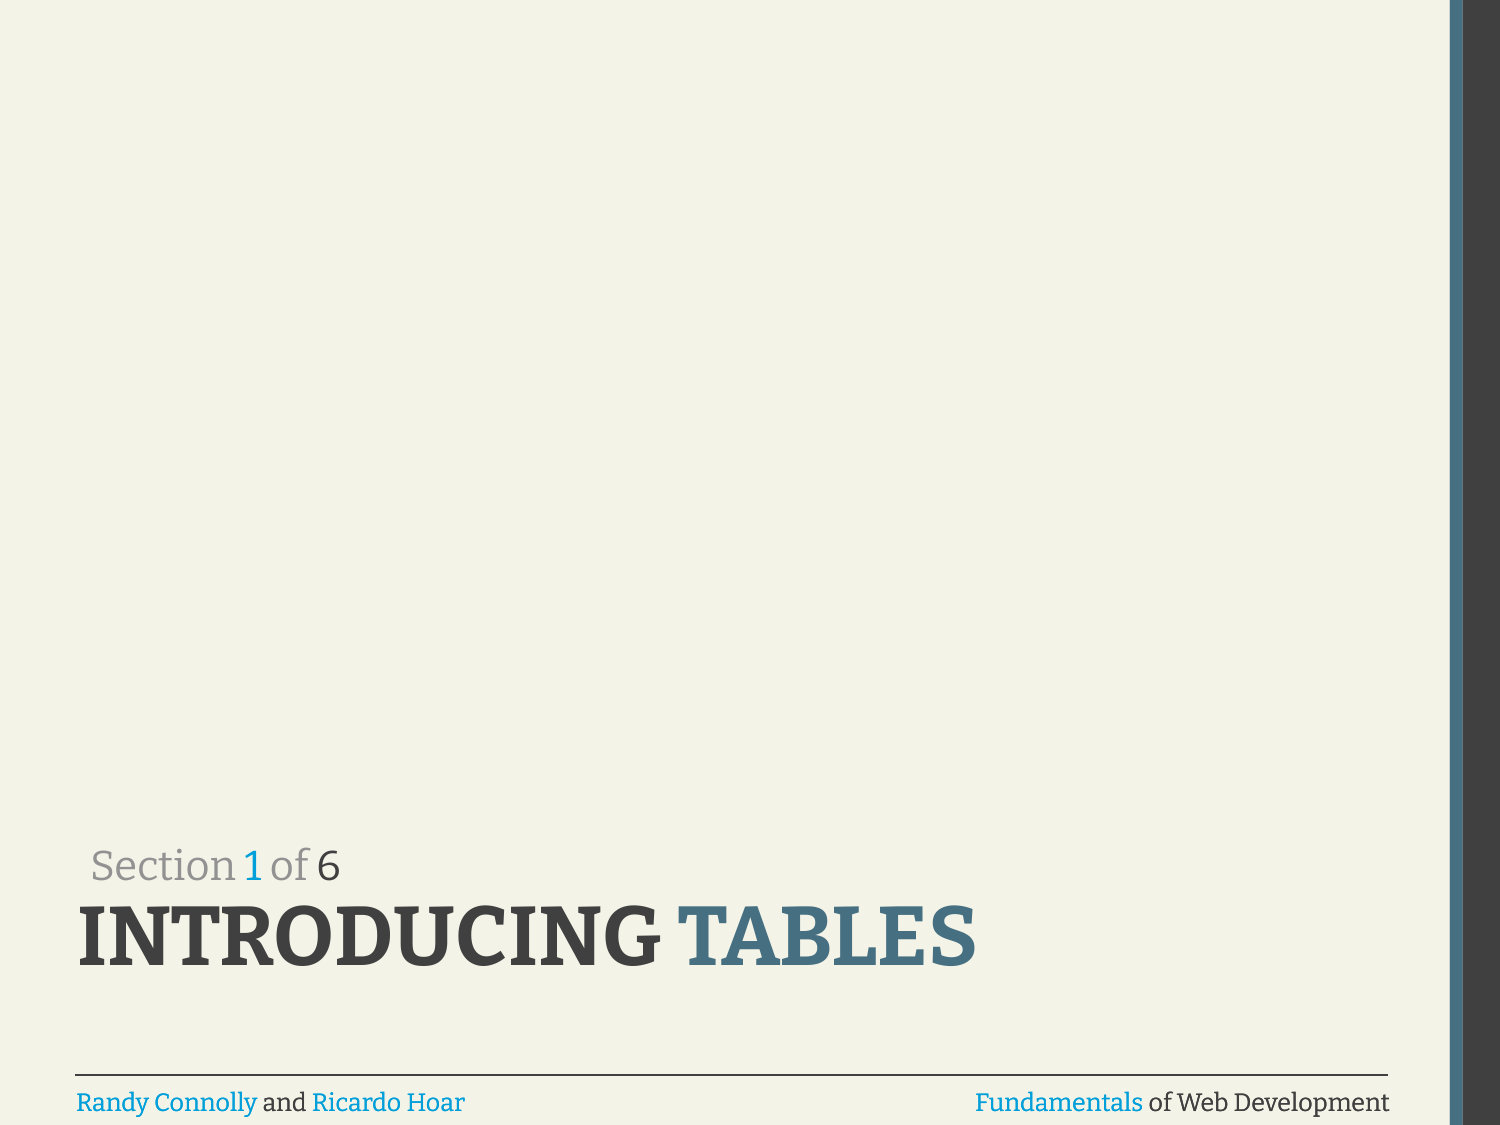

Section 1 of 6
# Introducing Tables